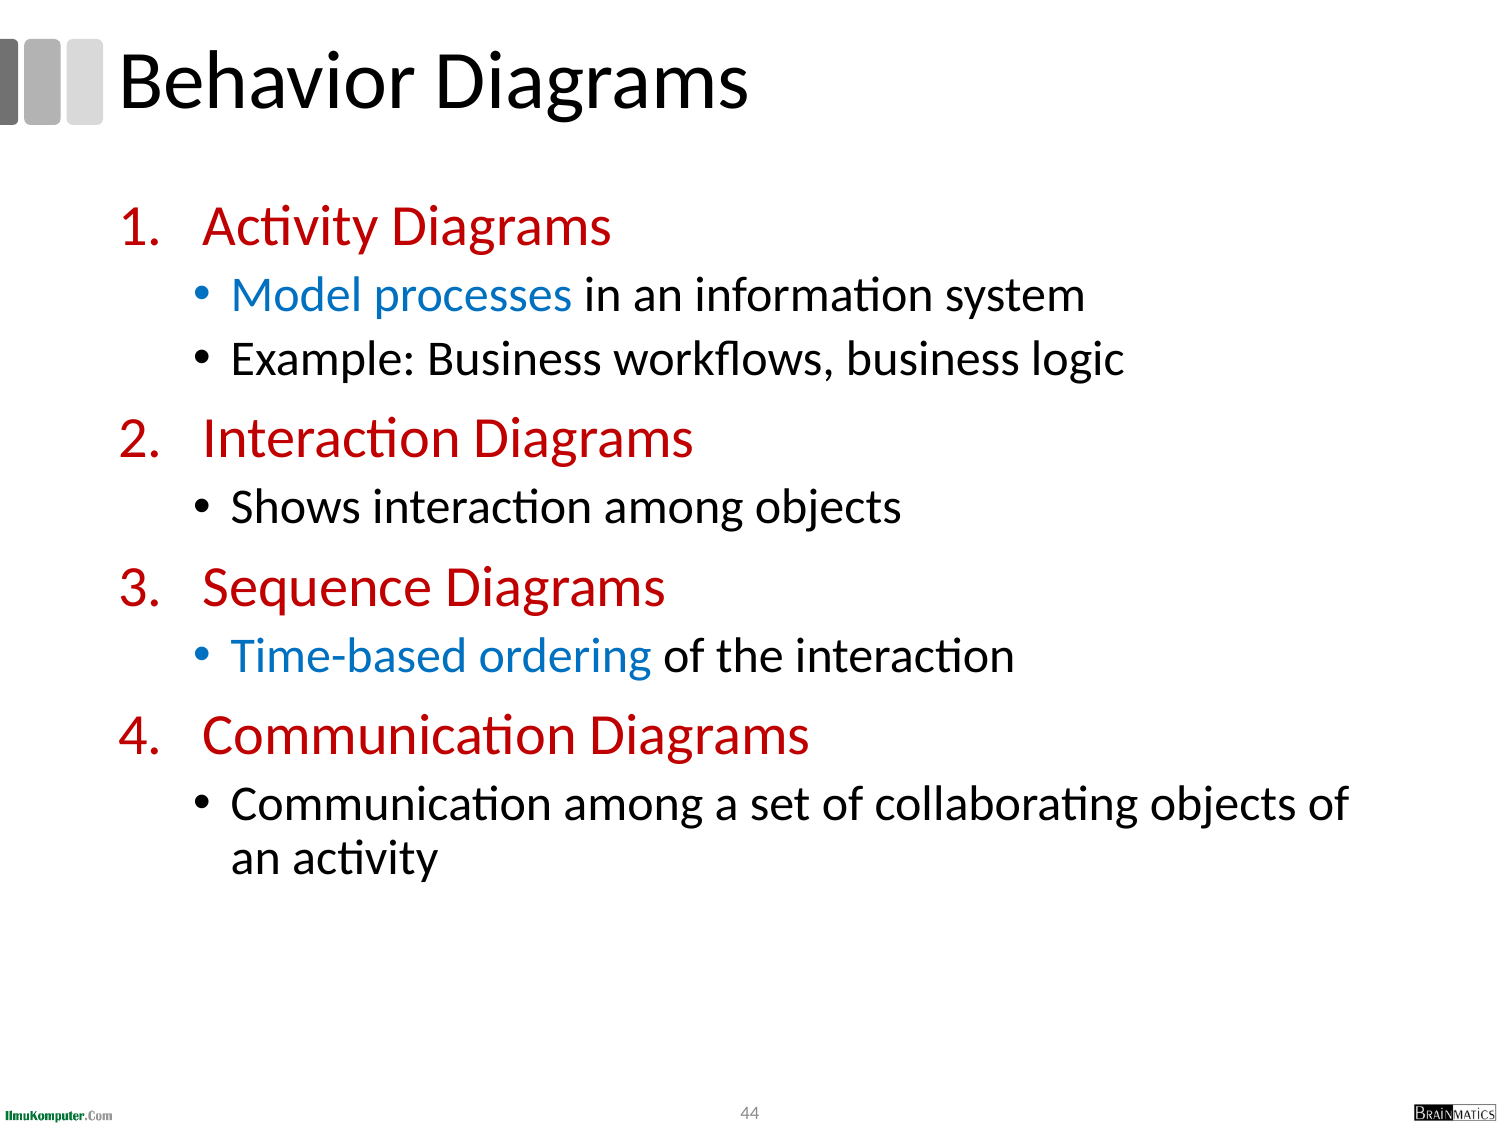

# Behavior Diagrams
Activity Diagrams
Model processes in an information system
Example: Business workflows, business logic
Interaction Diagrams
Shows interaction among objects
Sequence Diagrams
Time-based ordering of the interaction
Communication Diagrams
Communication among a set of collaborating objects of an activity

44